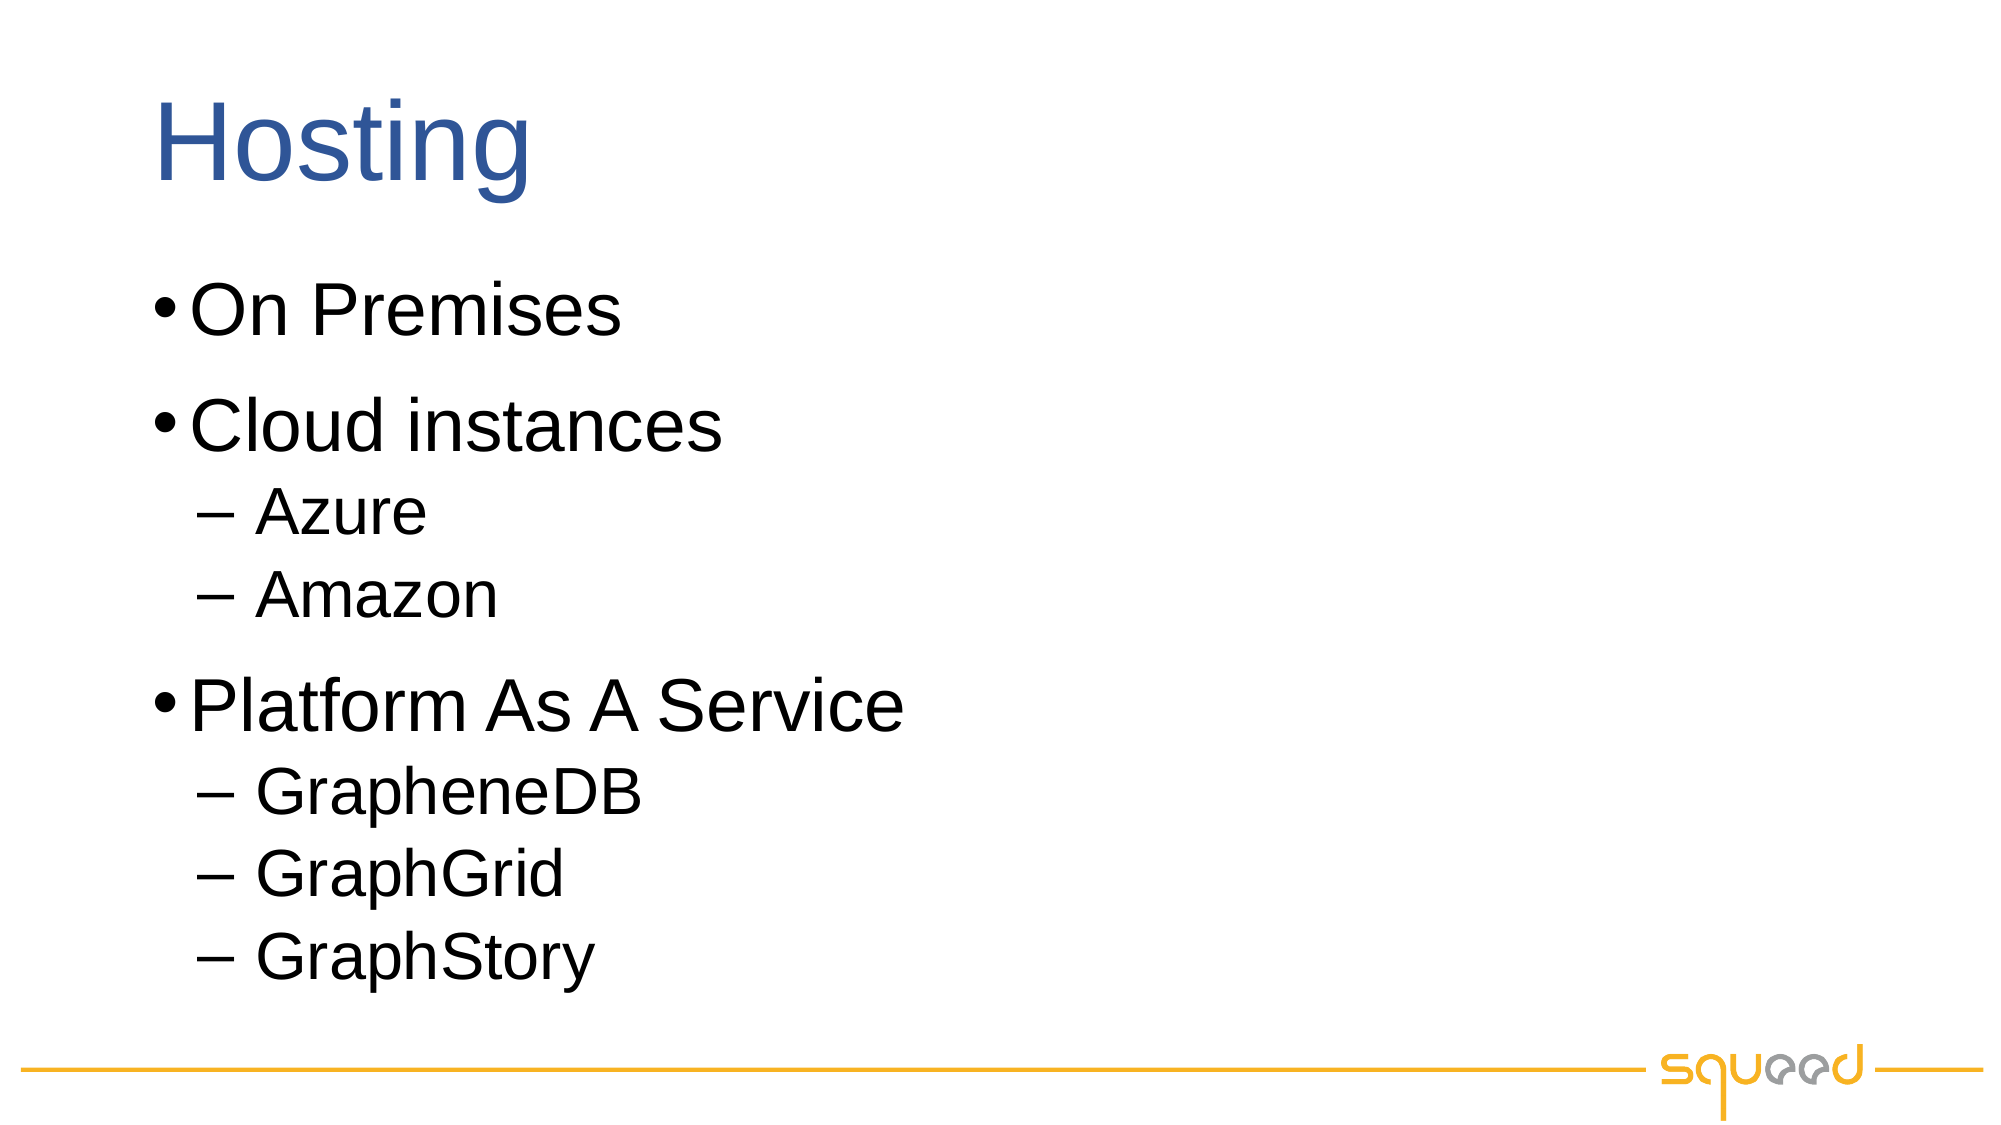

# Hosting
On Premises
Cloud instances
Azure
Amazon
Platform As A Service
GrapheneDB
GraphGrid
GraphStory